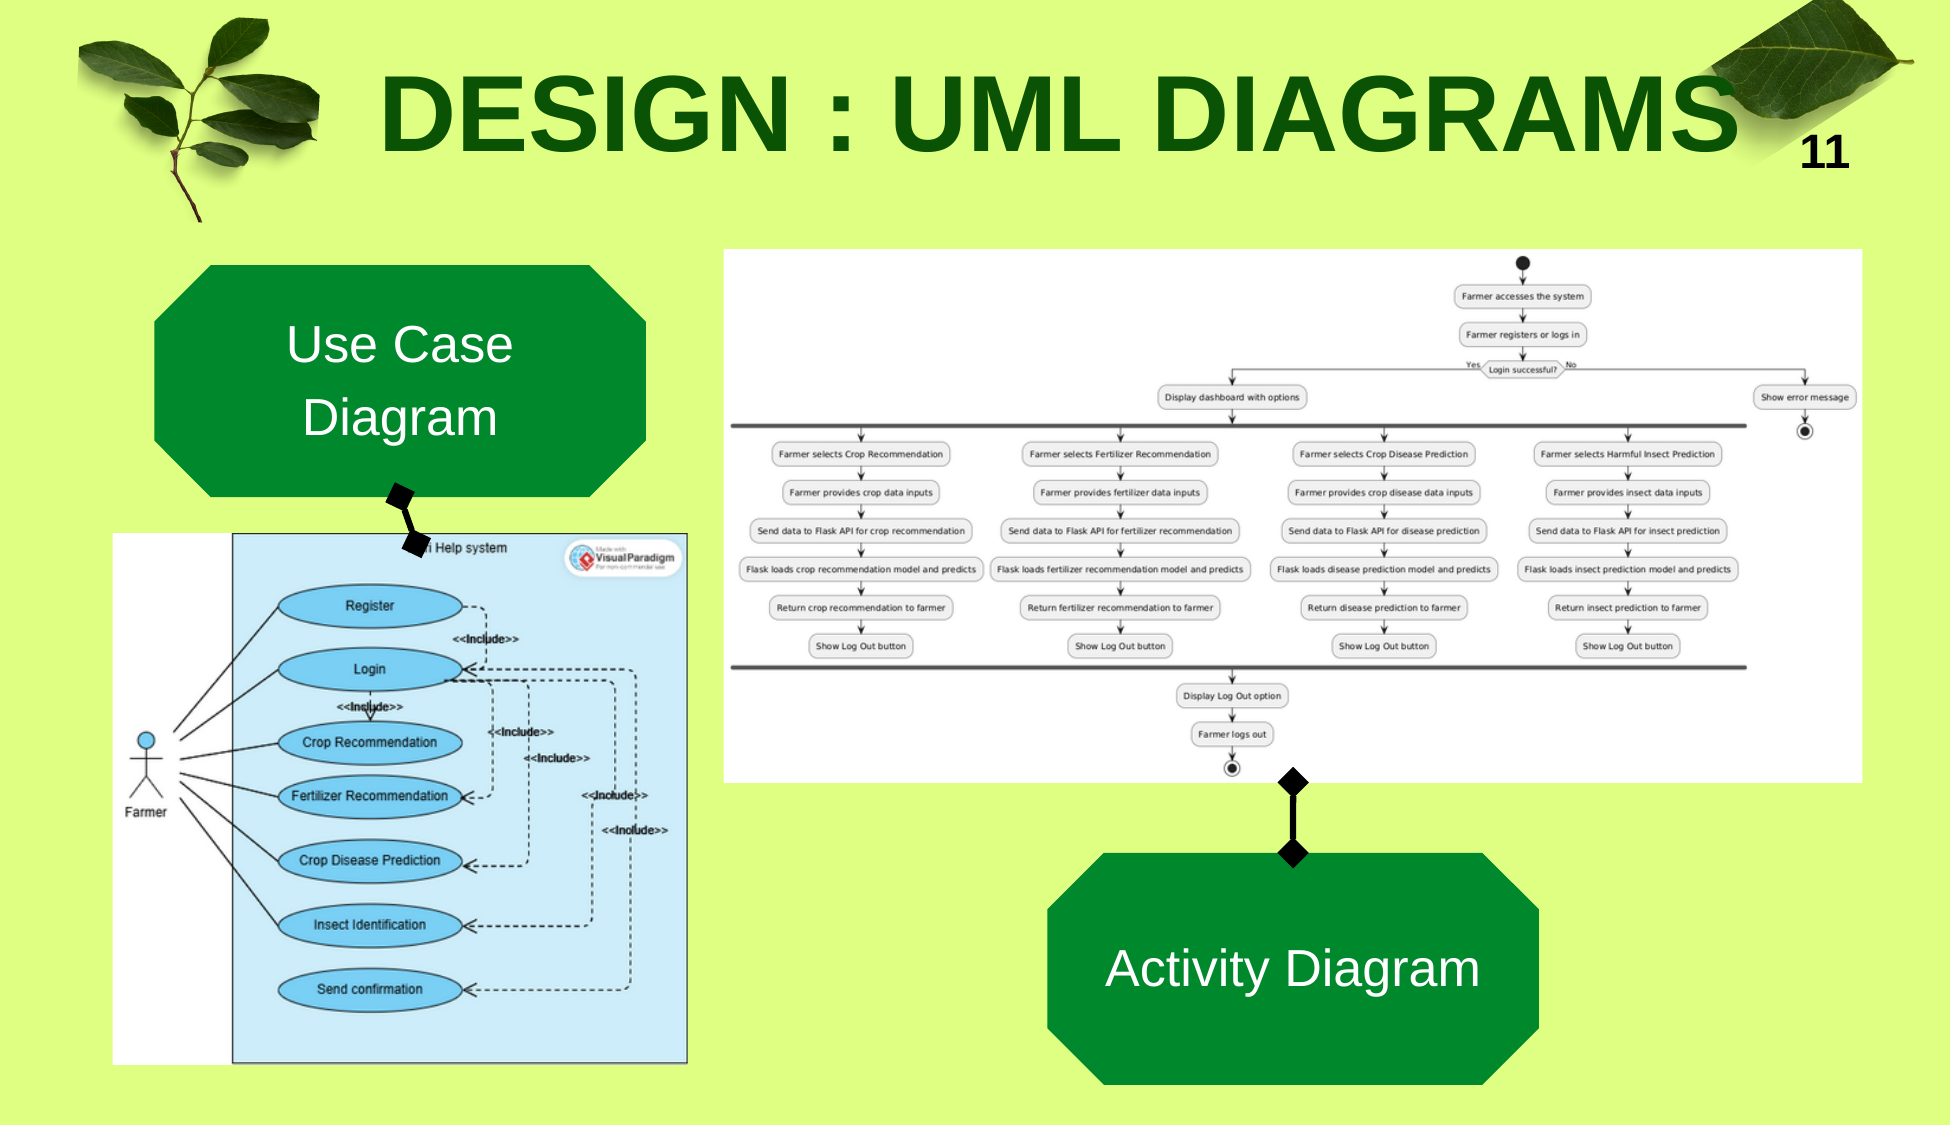

DESIGN : UML DIAGRAMS
11

Use Case Diagram

Activity Diagram